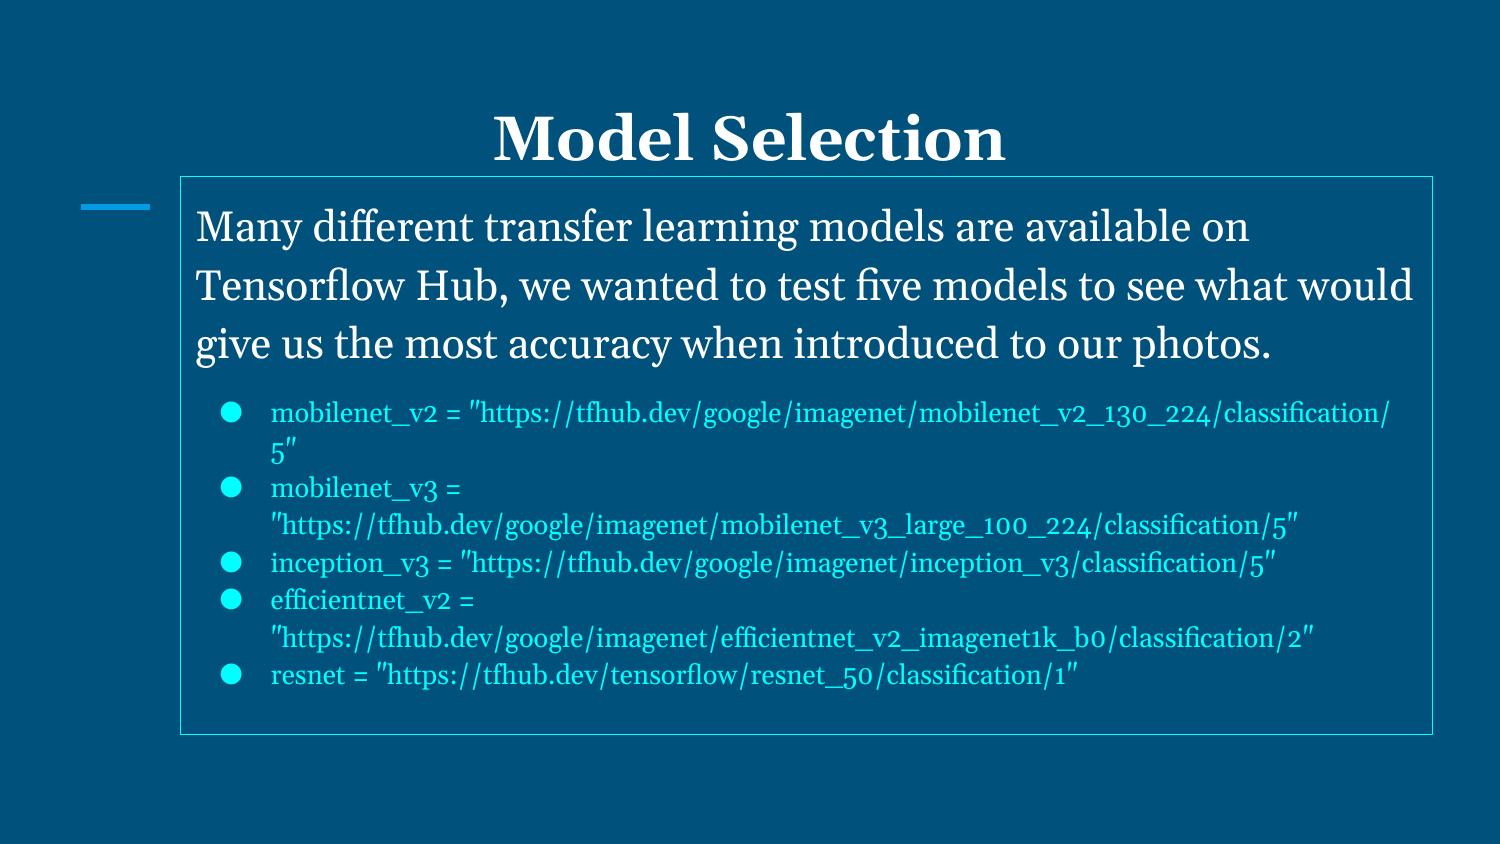

# Model Selection
Many different transfer learning models are available on Tensorflow Hub, we wanted to test five models to see what would give us the most accuracy when introduced to our photos.
mobilenet_v2 = "https://tfhub.dev/google/imagenet/mobilenet_v2_130_224/classification/5"
mobilenet_v3 = "https://tfhub.dev/google/imagenet/mobilenet_v3_large_100_224/classification/5"
inception_v3 = "https://tfhub.dev/google/imagenet/inception_v3/classification/5"
efficientnet_v2 = "https://tfhub.dev/google/imagenet/efficientnet_v2_imagenet1k_b0/classification/2"
resnet = "https://tfhub.dev/tensorflow/resnet_50/classification/1"